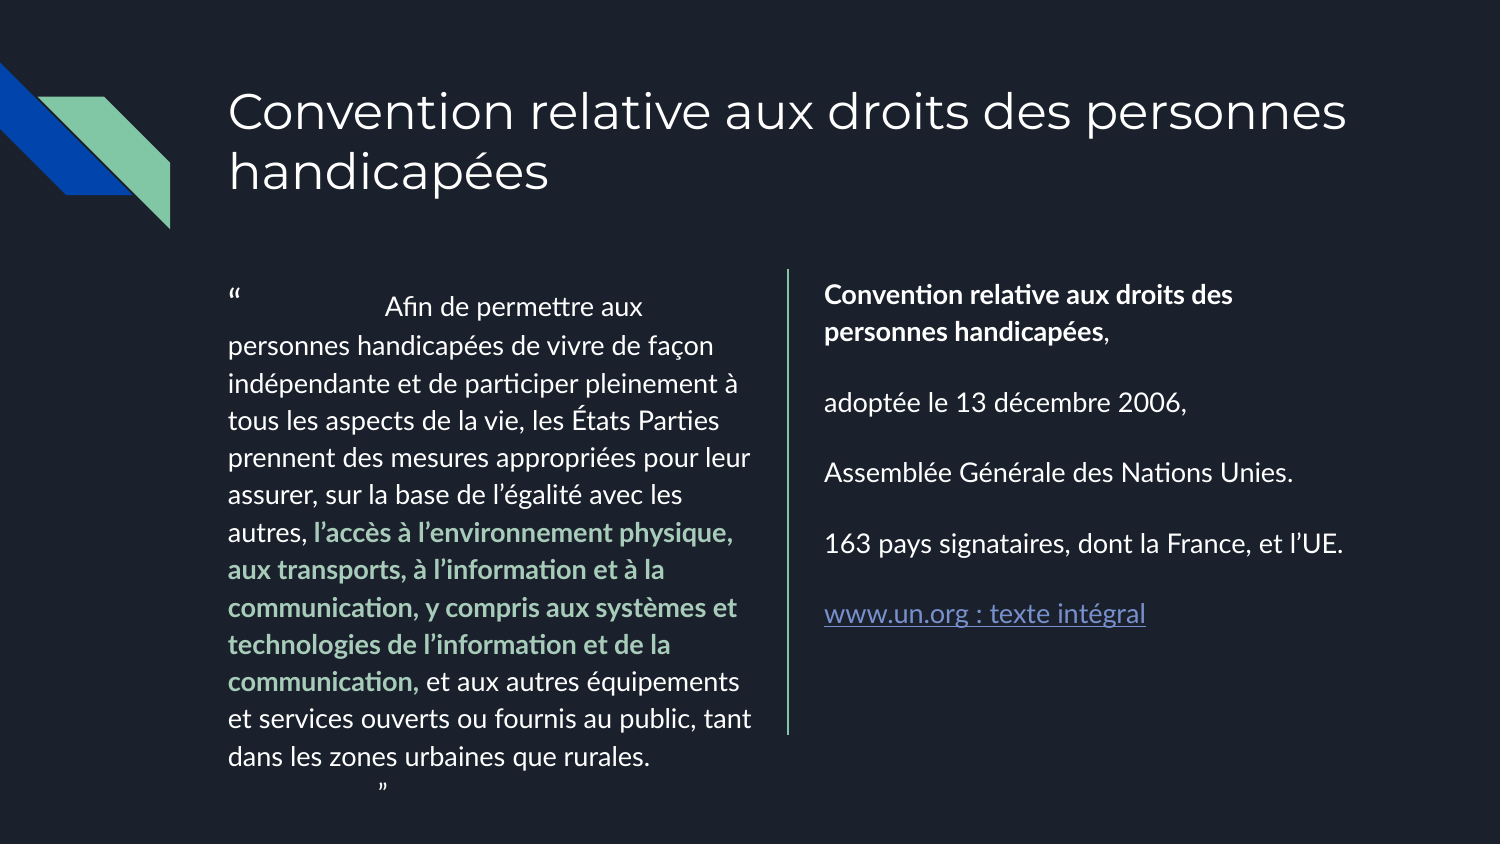

# Convention relative aux droits des personnes handicapées
“	 Afin de permettre aux personnes handicapées de vivre de façon indépendante et de participer pleinement à tous les aspects de la vie, les États Parties prennent des mesures appropriées pour leur assurer, sur la base de l’égalité avec les autres, l’accès à l’environnement physique, aux transports, à l’information et à la communication, y compris aux systèmes et technologies de l’information et de la communication, et aux autres équipements et services ouverts ou fournis au public, tant dans les zones urbaines que rurales.		”
Convention relative aux droits des personnes handicapées,
adoptée le 13 décembre 2006,
Assemblée Générale des Nations Unies.
163 pays signataires, dont la France, et l’UE.
www.un.org : texte intégral